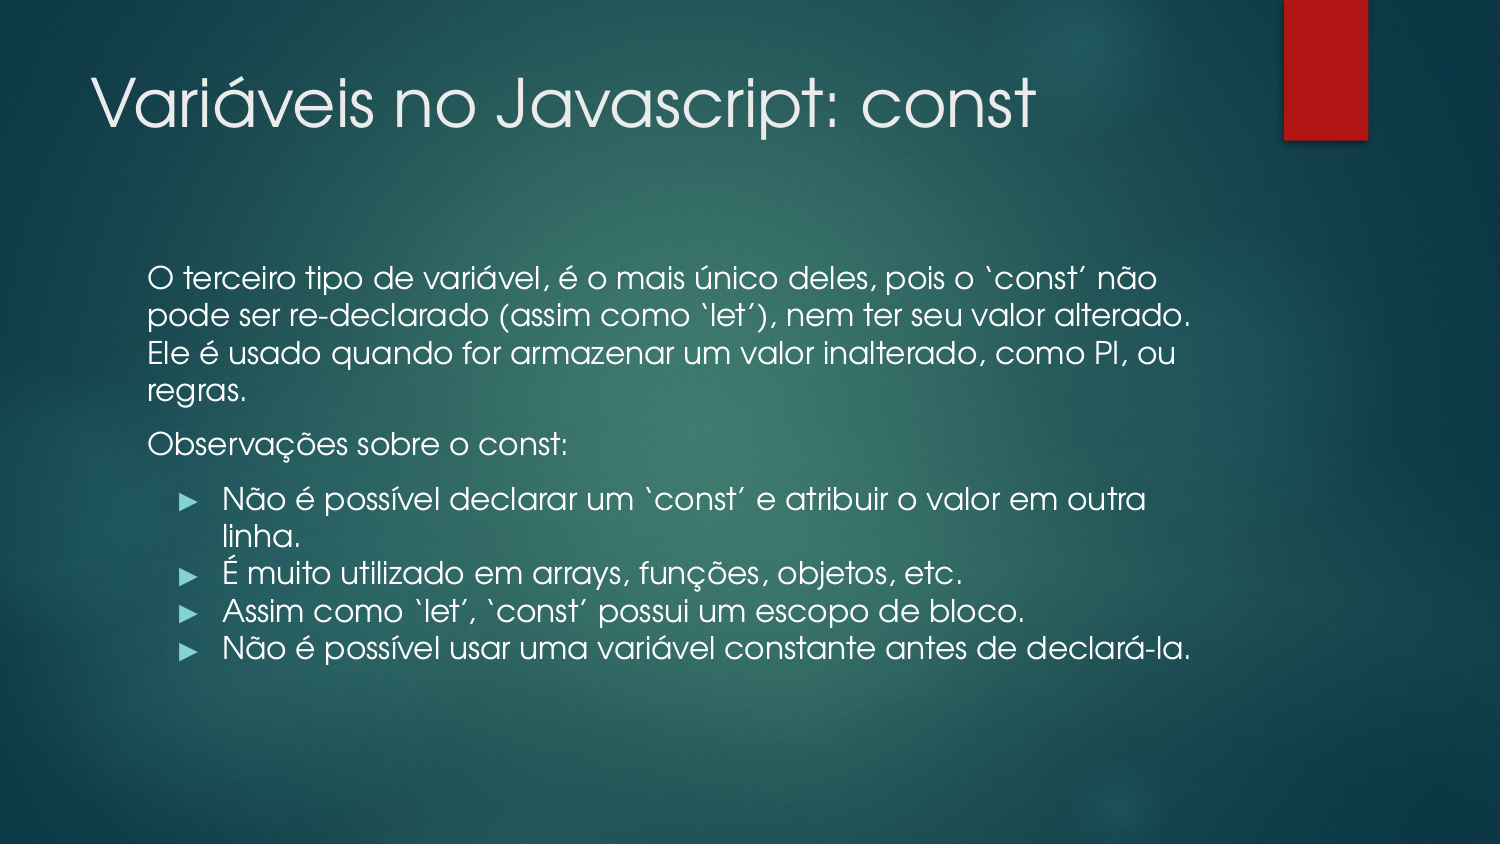

# Variáveis no Javascript: const
O terceiro tipo de variável, é o mais único deles, pois o ‘const’ não pode ser re-declarado (assim como ‘let’), nem ter seu valor alterado. Ele é usado quando for armazenar um valor inalterado, como PI, ou regras.
Observações sobre o const:
Não é possível declarar um ‘const’ e atribuir o valor em outra linha.
É muito utilizado em arrays, funções, objetos, etc.
Assim como ‘let’, ‘const’ possui um escopo de bloco.
Não é possível usar uma variável constante antes de declará-la.